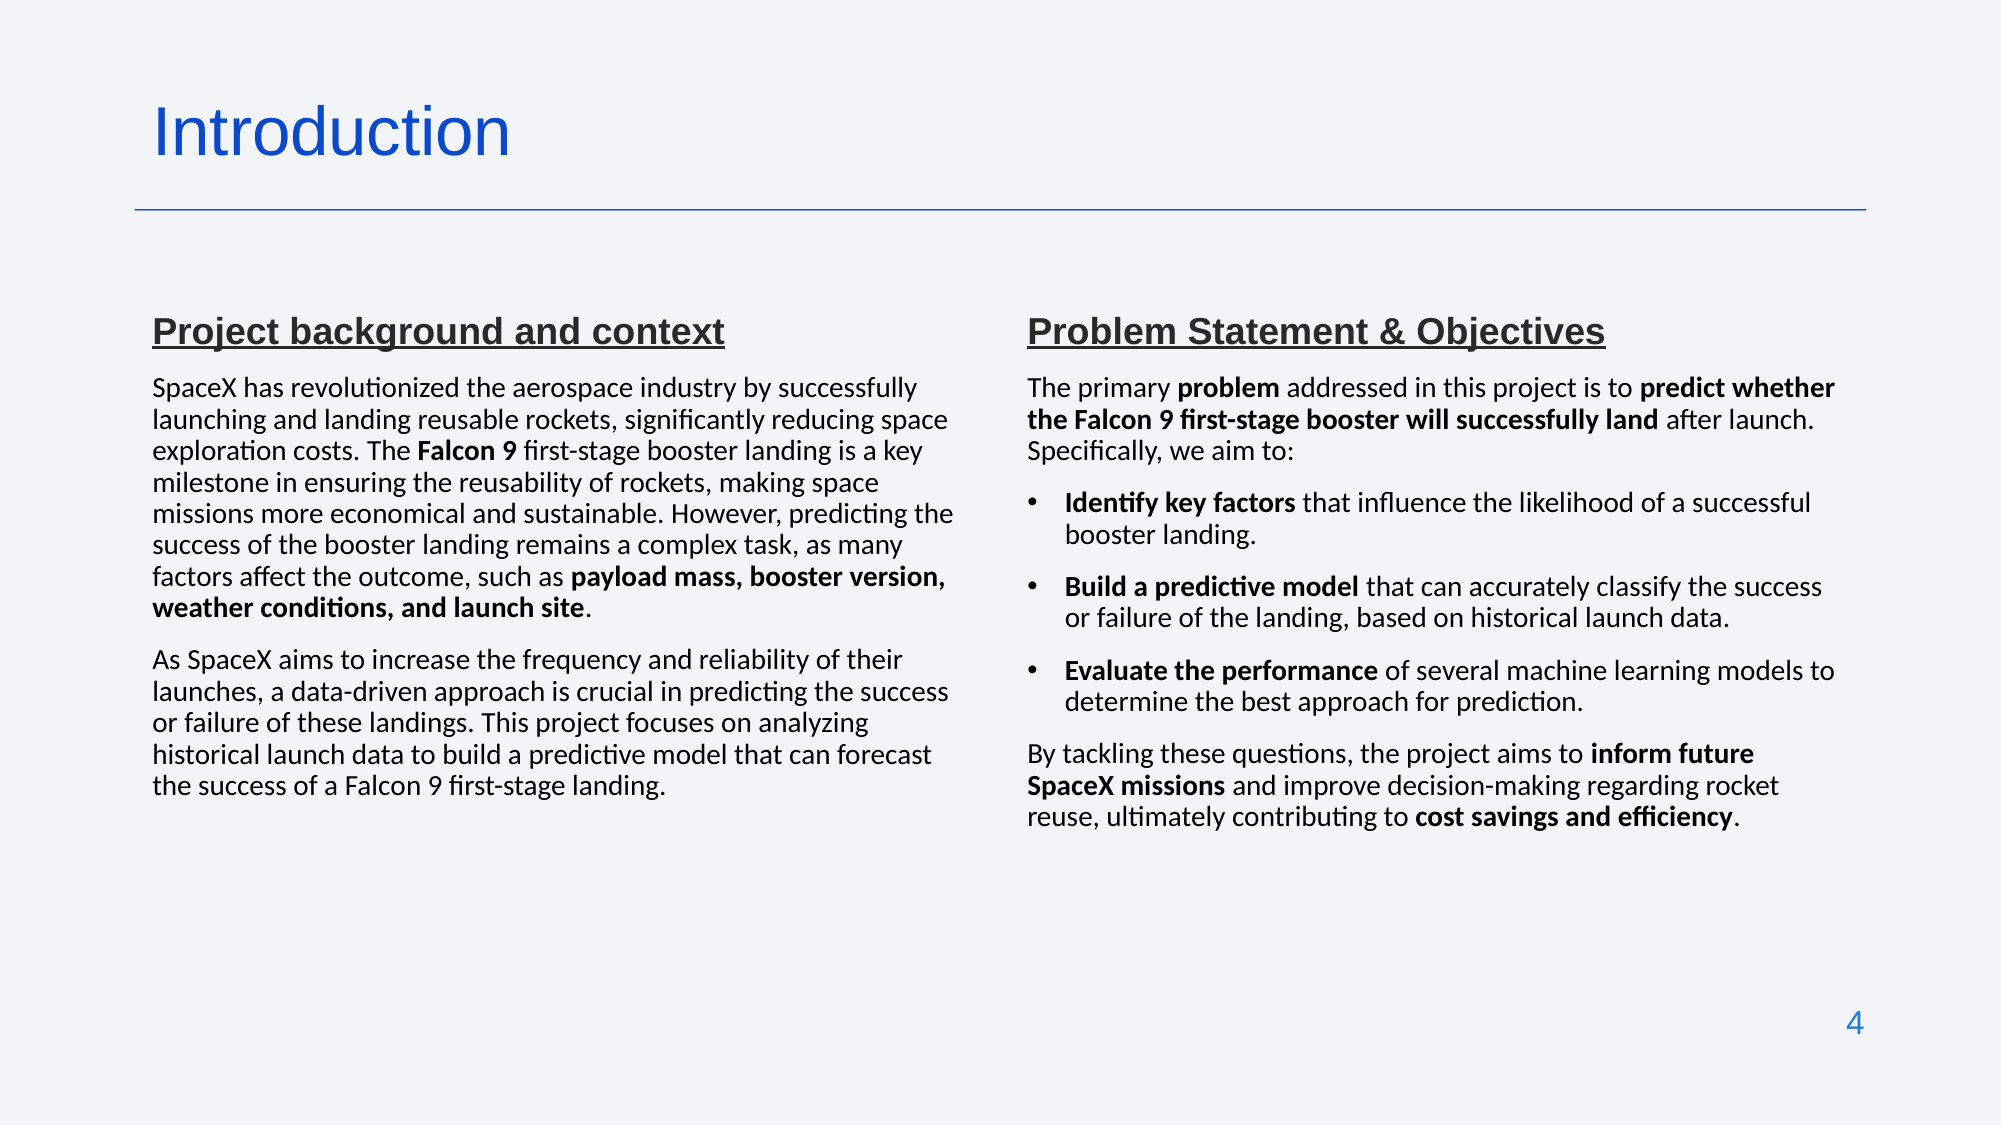

Introduction
Project background and context
SpaceX has revolutionized the aerospace industry by successfully launching and landing reusable rockets, significantly reducing space exploration costs. The Falcon 9 first-stage booster landing is a key milestone in ensuring the reusability of rockets, making space missions more economical and sustainable. However, predicting the success of the booster landing remains a complex task, as many factors affect the outcome, such as payload mass, booster version, weather conditions, and launch site.
As SpaceX aims to increase the frequency and reliability of their launches, a data-driven approach is crucial in predicting the success or failure of these landings. This project focuses on analyzing historical launch data to build a predictive model that can forecast the success of a Falcon 9 first-stage landing.

Problem Statement & Objectives
The primary problem addressed in this project is to predict whether the Falcon 9 first-stage booster will successfully land after launch. Specifically, we aim to:
Identify key factors that influence the likelihood of a successful booster landing.
Build a predictive model that can accurately classify the success or failure of the landing, based on historical launch data.
Evaluate the performance of several machine learning models to determine the best approach for prediction.
By tackling these questions, the project aims to inform future SpaceX missions and improve decision-making regarding rocket reuse, ultimately contributing to cost savings and efficiency.

4